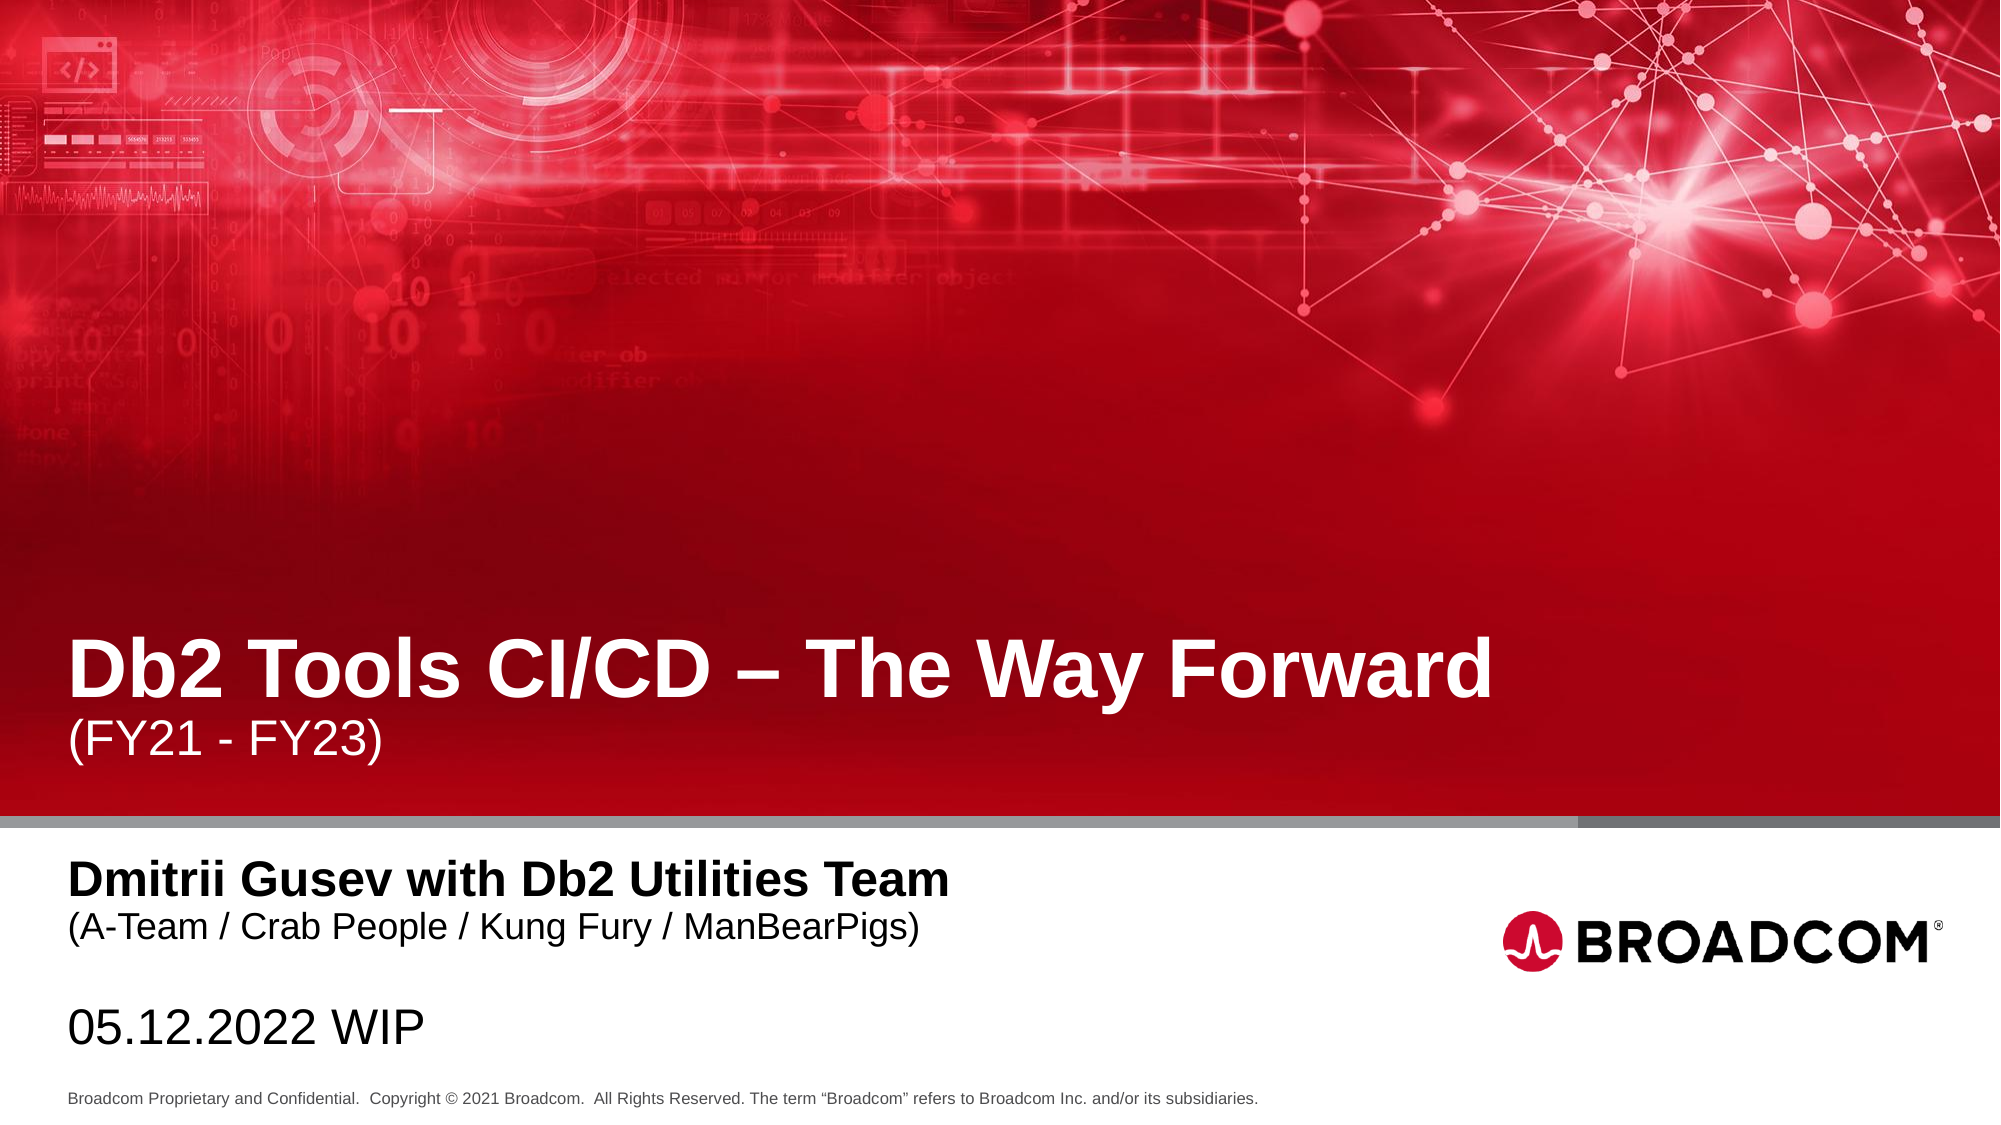

Db2 Tools CI/CD – The Way Forward
(FY21 - FY23)
Dmitrii Gusev with Db2 Utilities Team
(A-Team / Crab People / Kung Fury / ManBearPigs)

05.12.2022 WIP